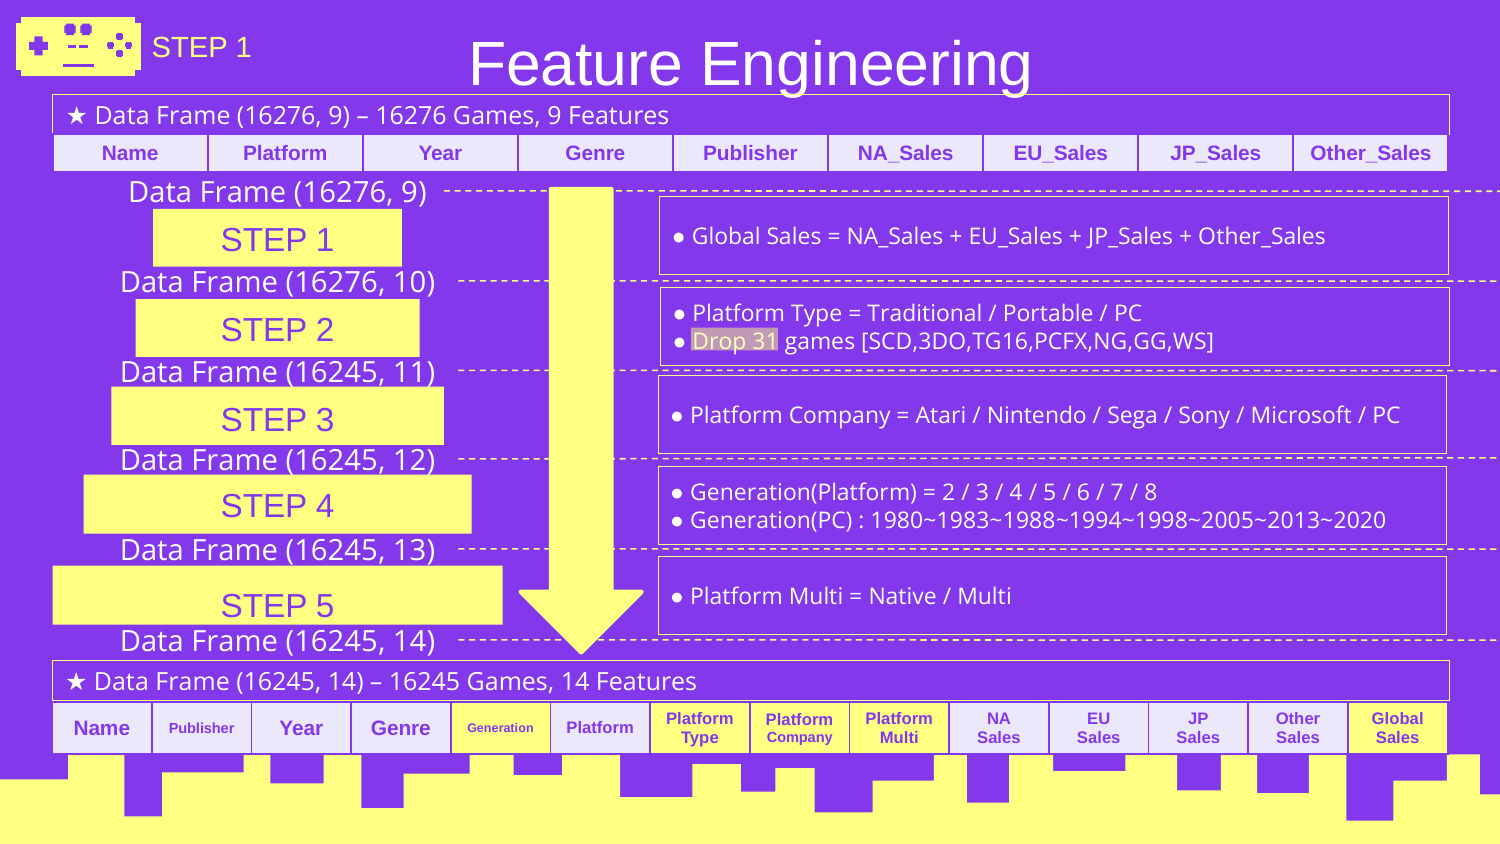

STEP 1
# Feature Engineering
  ★ Data Frame (16276, 9) – 16276 Games, 9 Features
| Name | Platform | Year | Genre | Publisher | NA\_Sales | EU\_Sales | JP\_Sales | Other\_Sales |
| --- | --- | --- | --- | --- | --- | --- | --- | --- |
Data Frame (16276, 9)

  ● Global Sales = NA_Sales + EU_Sales + JP_Sales + Other_Sales
STEP 1

Data Frame (16276, 10)
  ● Platform Type = Traditional / Portable / PC
  ● Drop 31 games [SCD,3DO,TG16,PCFX,NG,GG,WS]
STEP 2

Data Frame (16245, 11)
  ● Platform Company = Atari / Nintendo / Sega / Sony / Microsoft / PC
STEP 3

Data Frame (16245, 12)
STEP 4
  ● Generation(Platform) = 2 / 3 / 4 / 5 / 6 / 7 / 8
  ● Generation(PC) : 1980~1983~1988~1994~1998~2005~2013~2020

Data Frame (16245, 13)
  ● Platform Multi = Native / Multi

STEP 5
Data Frame (16245, 14)
  ★ Data Frame (16245, 14) – 16245 Games, 14 Features
| Name | Publisher | Year | Genre | Generation | Platform | Platform Type | Platform Company | Platform Multi | NA Sales | EU Sales | JP Sales | Other Sales | Global Sales |
| --- | --- | --- | --- | --- | --- | --- | --- | --- | --- | --- | --- | --- | --- |